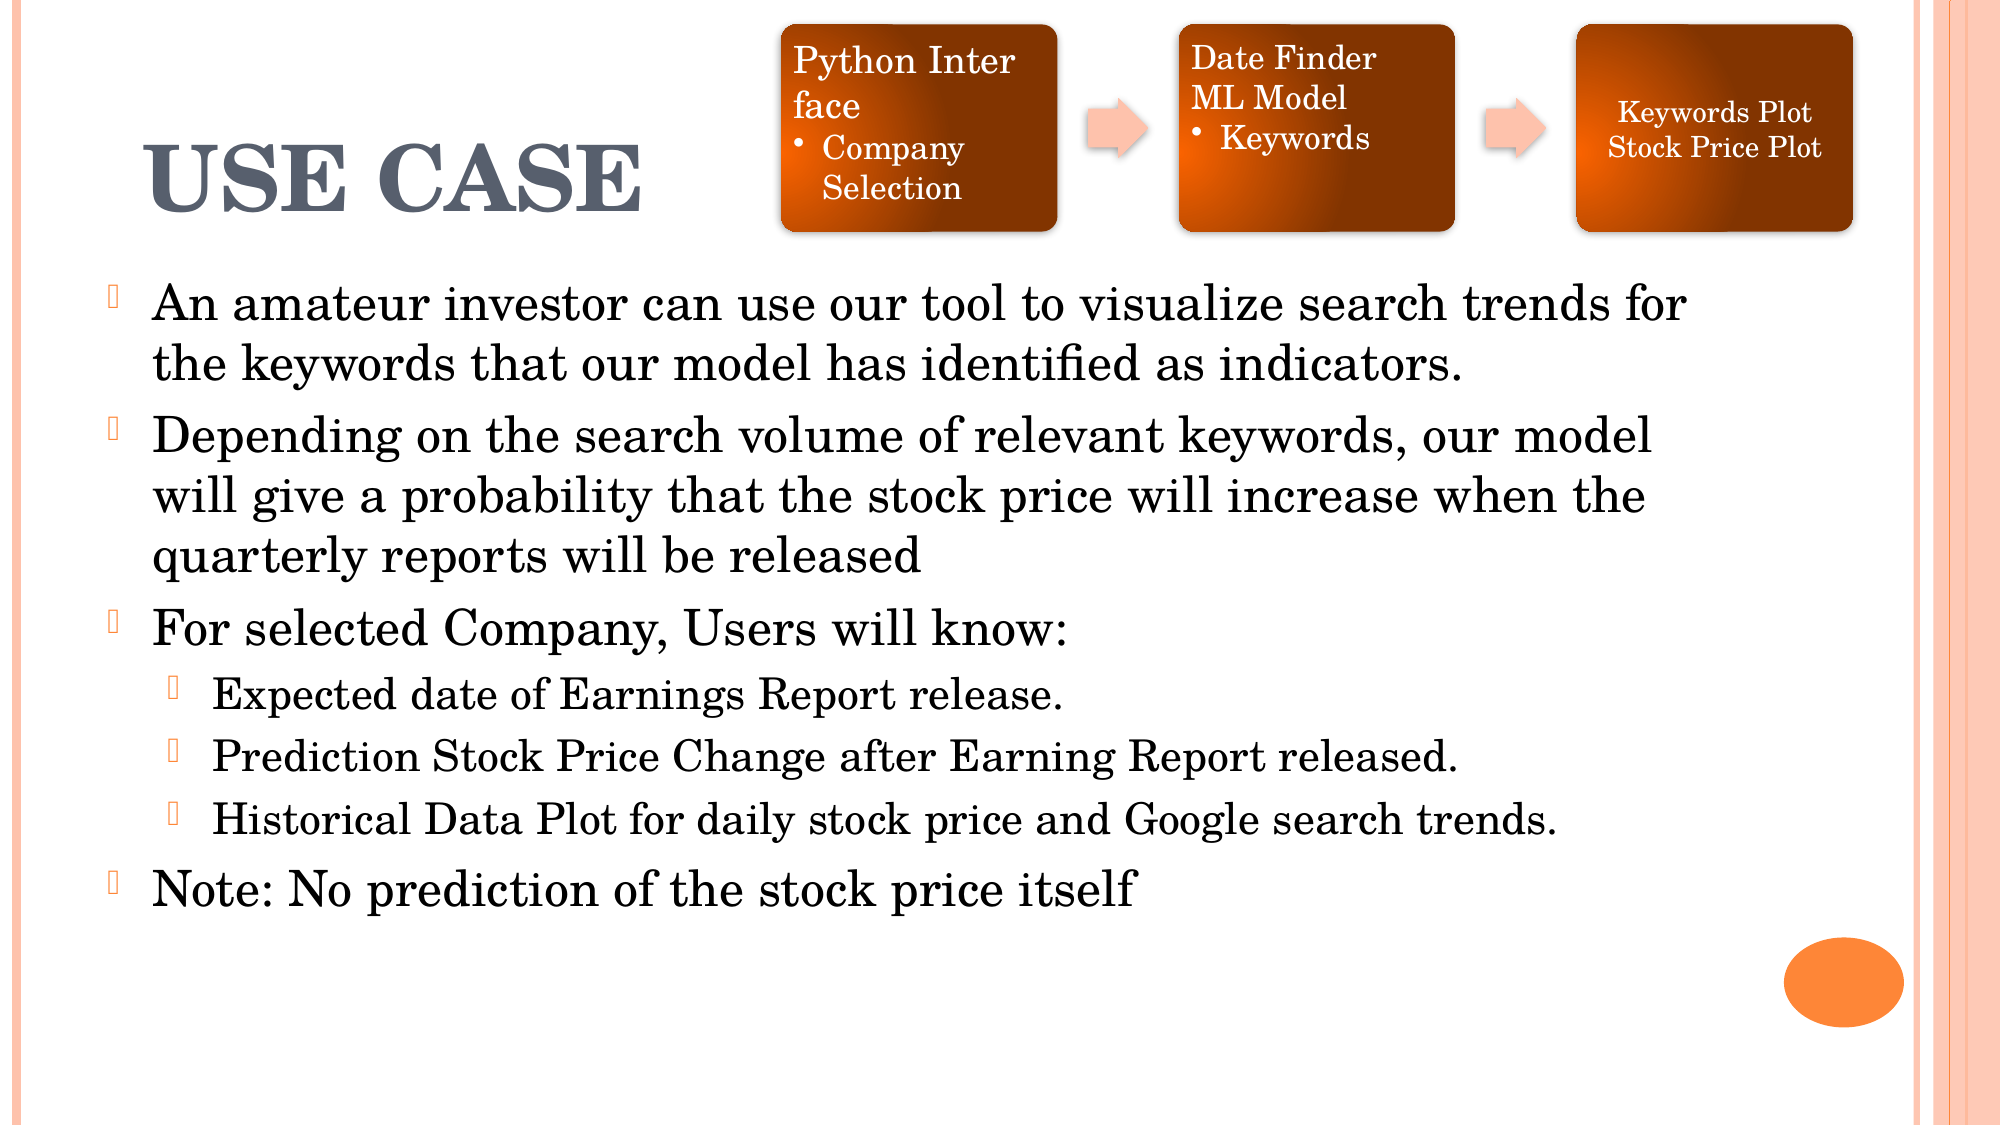

Keywords Plot
Stock Price Plot

Python Inter
face
Company Selection

Date Finder
ML Model
Keywords

# Use Case
An amateur investor can use our tool to visualize search trends for the keywords that our model has identified as indicators.
Depending on the search volume of relevant keywords, our model will give a probability that the stock price will increase when the quarterly reports will be released
For selected Company, Users will know:
Expected date of Earnings Report release.
Prediction Stock Price Change after Earning Report released.
Historical Data Plot for daily stock price and Google search trends.
Note: No prediction of the stock price itself